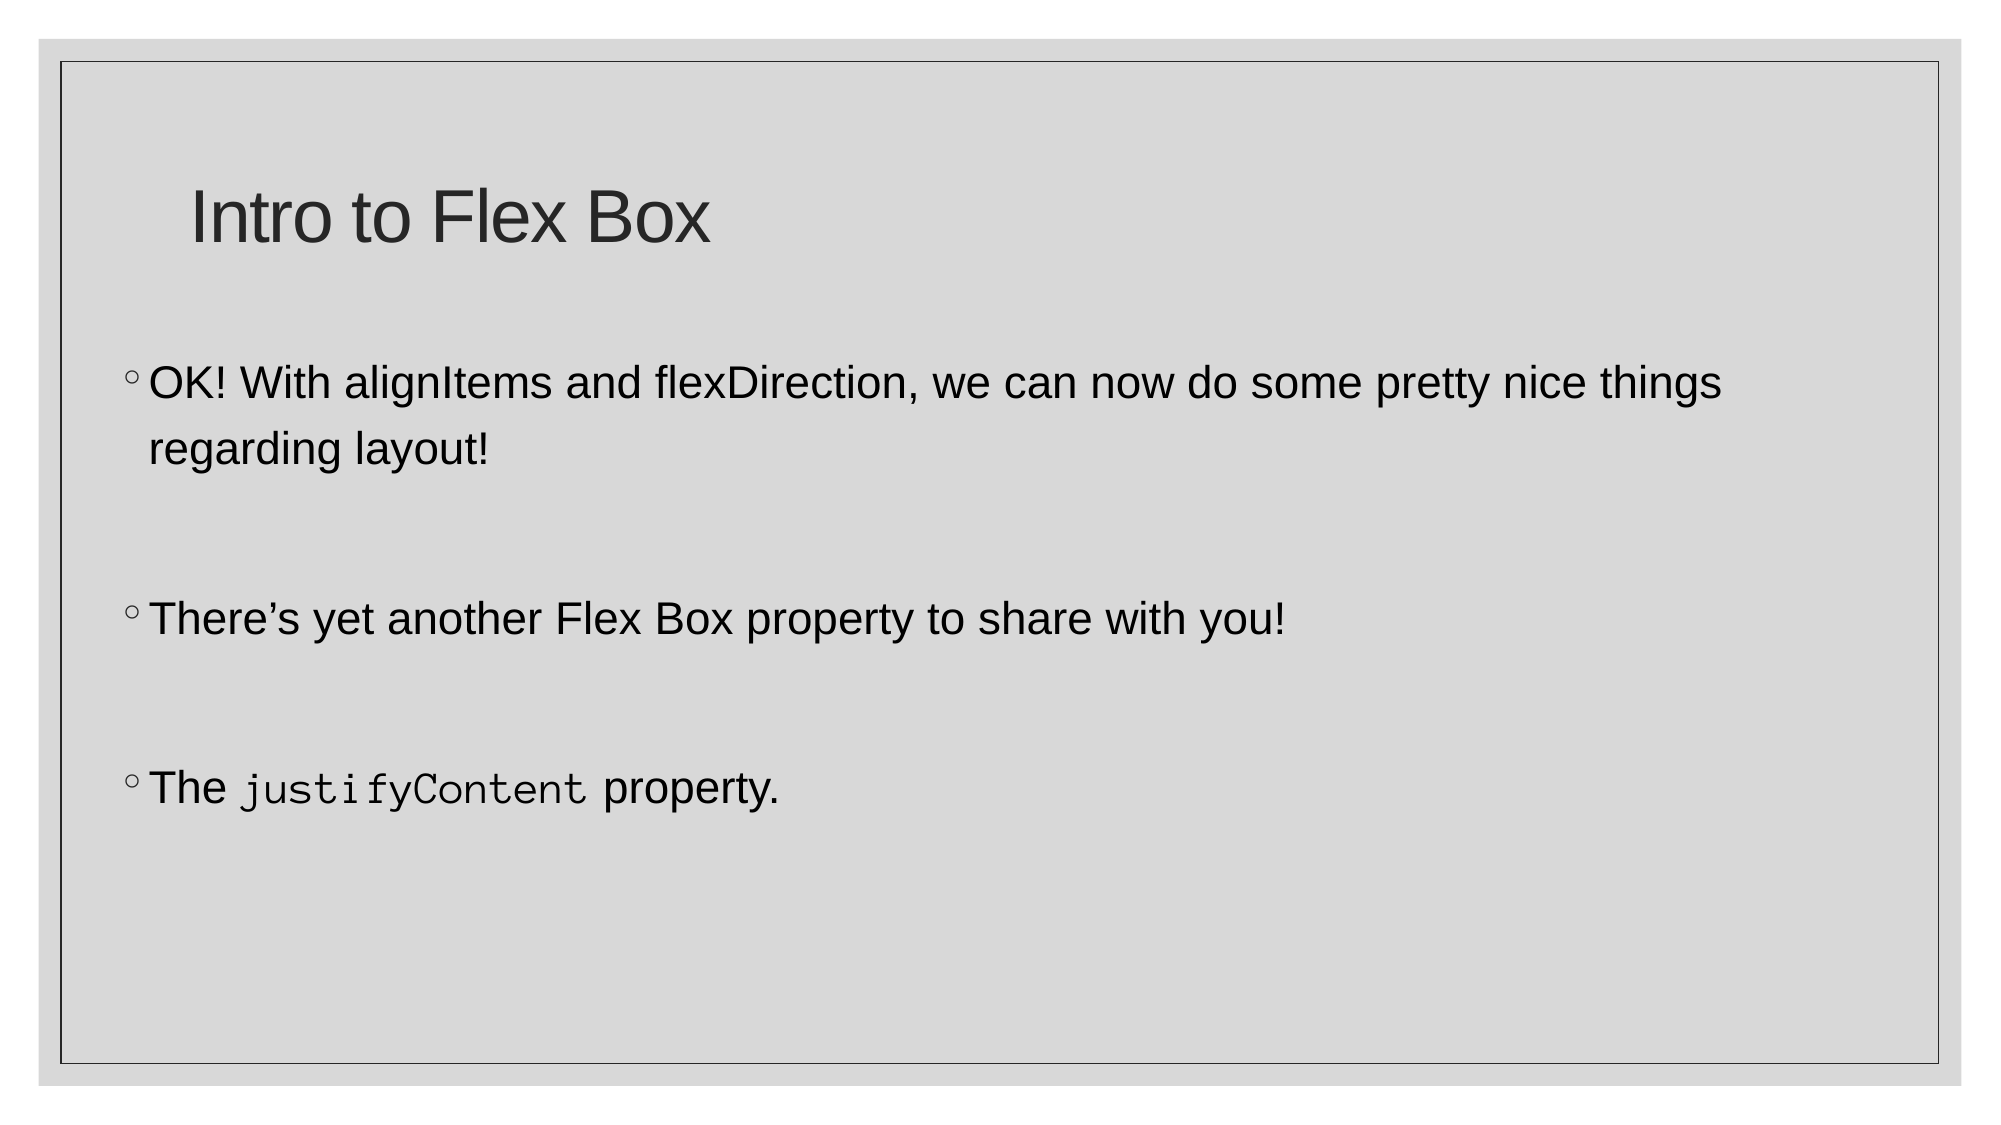

# Intro to Flex Box
OK! With alignItems and flexDirection, we can now do some pretty nice things regarding layout!

There’s yet another Flex Box property to share with you!

The justifyContent property.